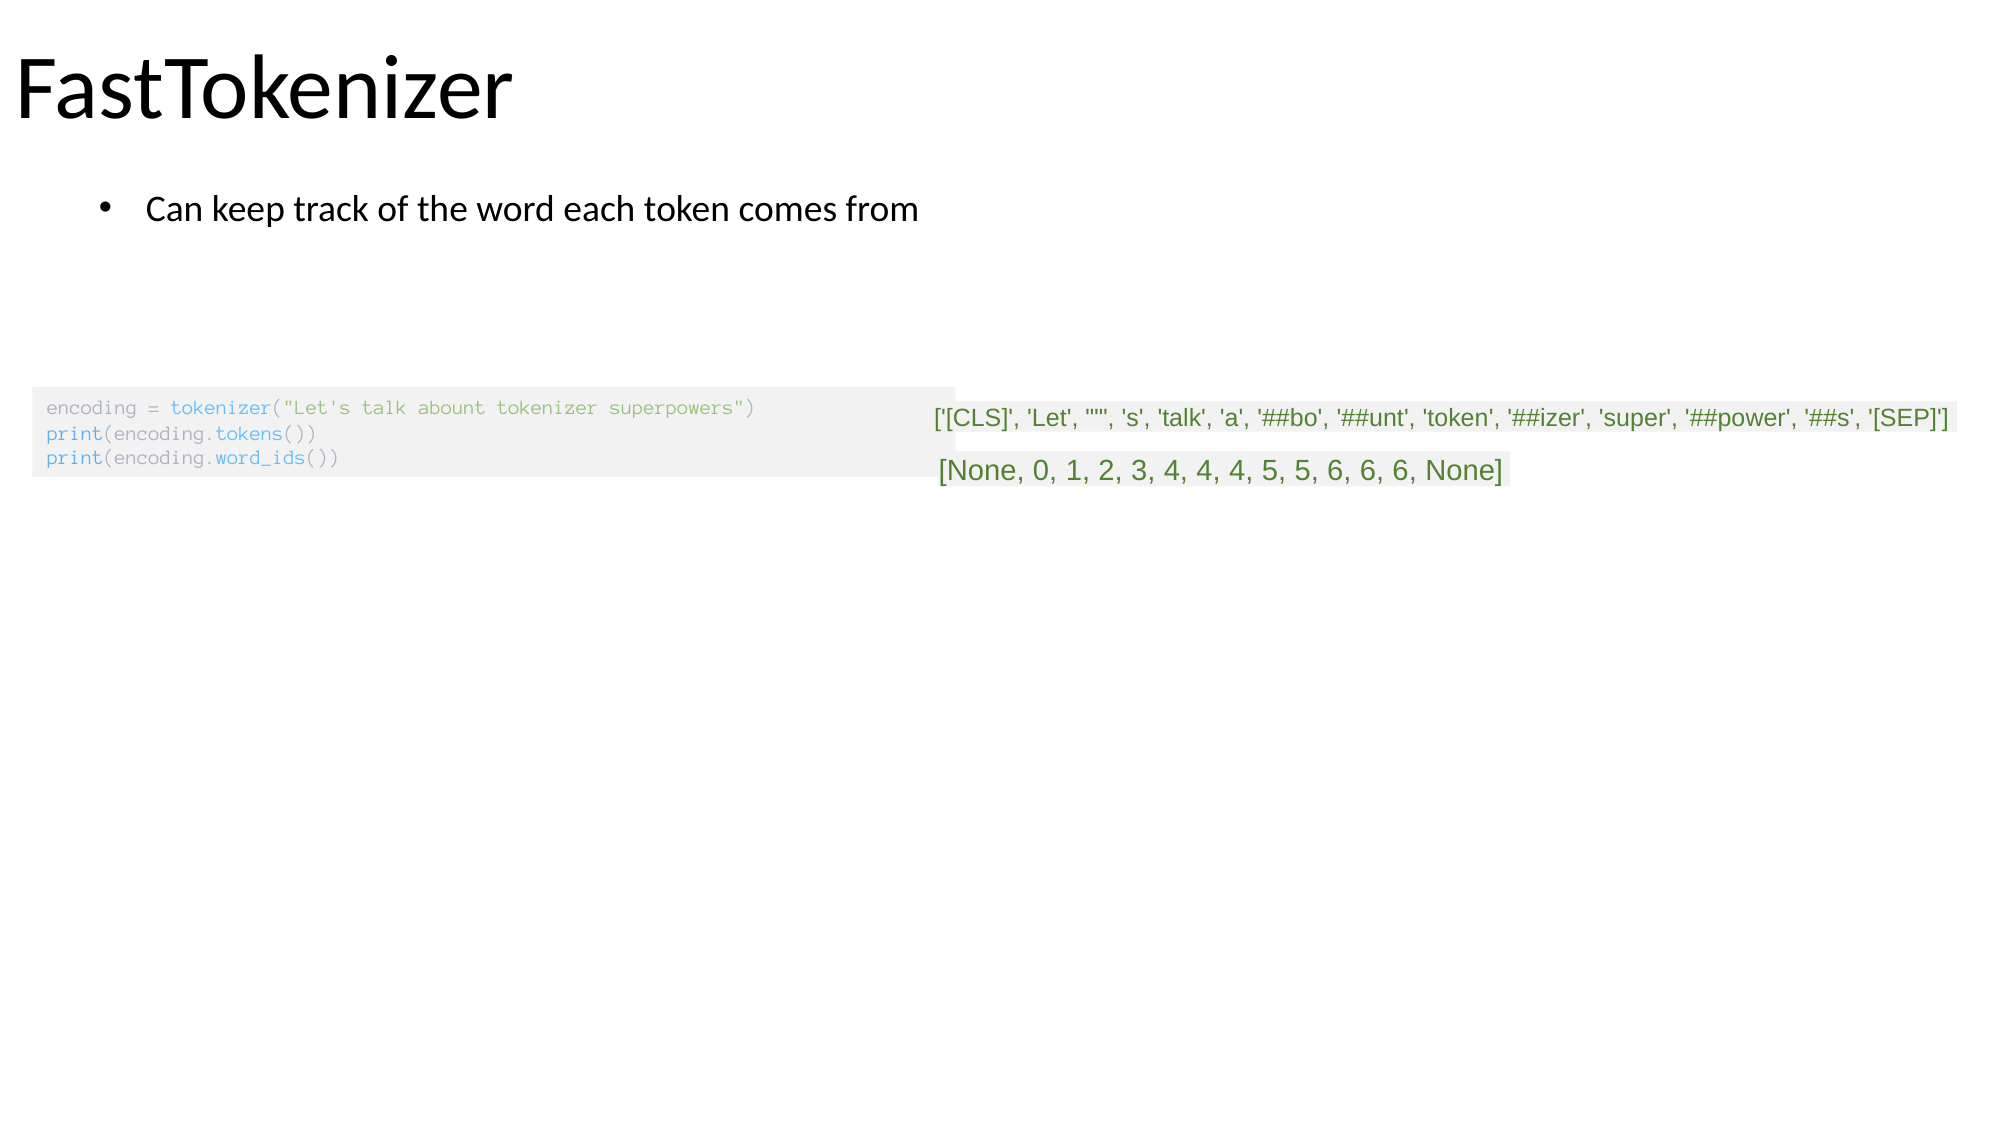

# FastTokenizer
Can keep track of the word each token comes from
encoding = tokenizer("Let's talk abount tokenizer superpowers")
print(encoding.tokens())
print(encoding.word_ids())
['[CLS]', 'Let', "'", 's', 'talk', 'a', '##bo', '##unt', 'token', '##izer', 'super', '##power', '##s', '[SEP]']
[None, 0, 1, 2, 3, 4, 4, 4, 5, 5, 6, 6, 6, None]